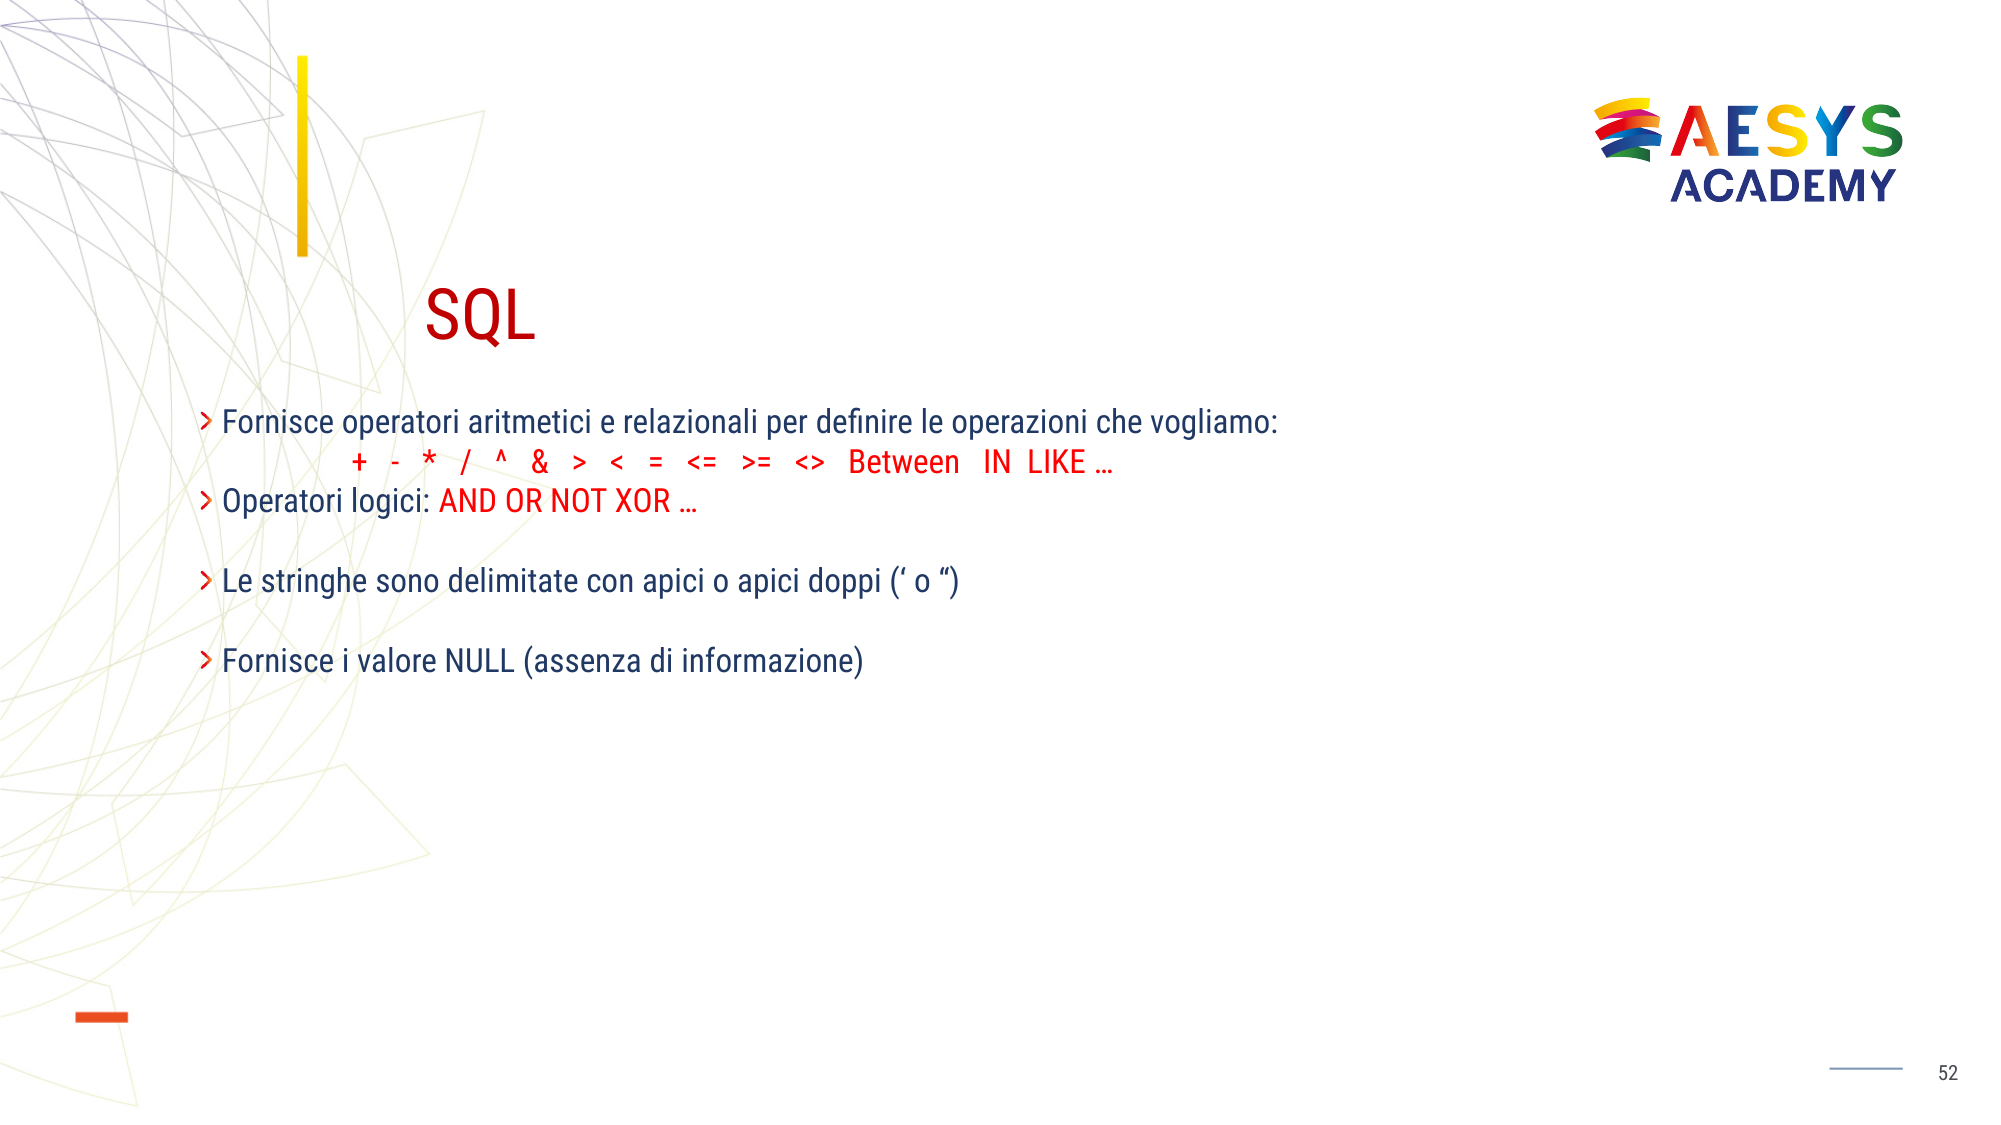

# SQL
Fornisce operatori aritmetici e relazionali per definire le operazioni che vogliamo:
	 +   -   *   /   ^   &   >   <   =   <=   >=   <>   Between   IN  LIKE …
Operatori logici: AND OR NOT XOR …

Le stringhe sono delimitate con apici o apici doppi (‘ o “)

Fornisce i valore NULL (assenza di informazione)

52